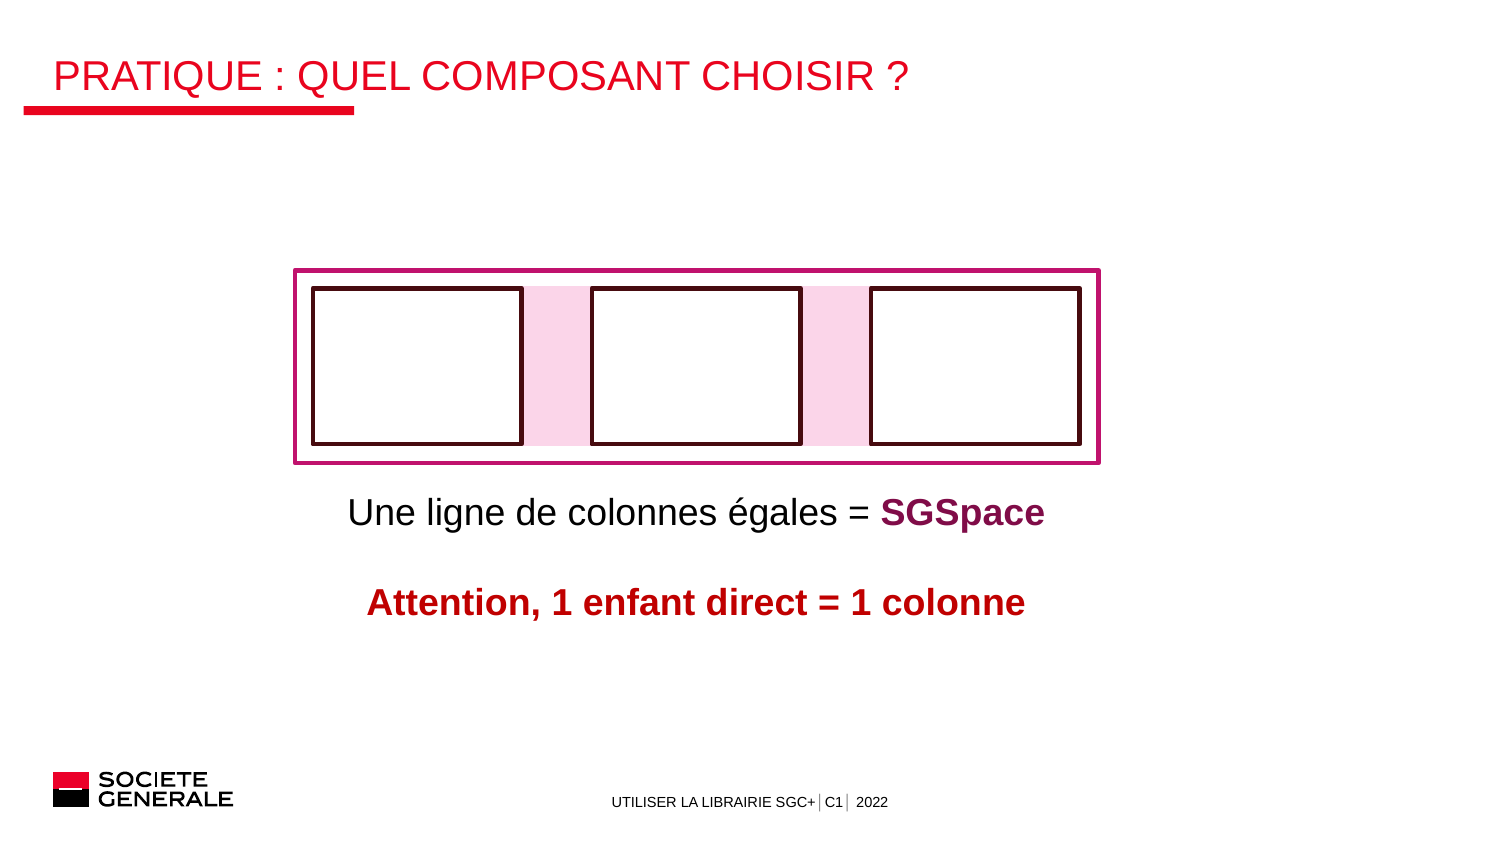

# Pratique : quel composant choisir ?

Une ligne de colonnes égales = SGSpace

Attention, 1 enfant direct = 1 colonne